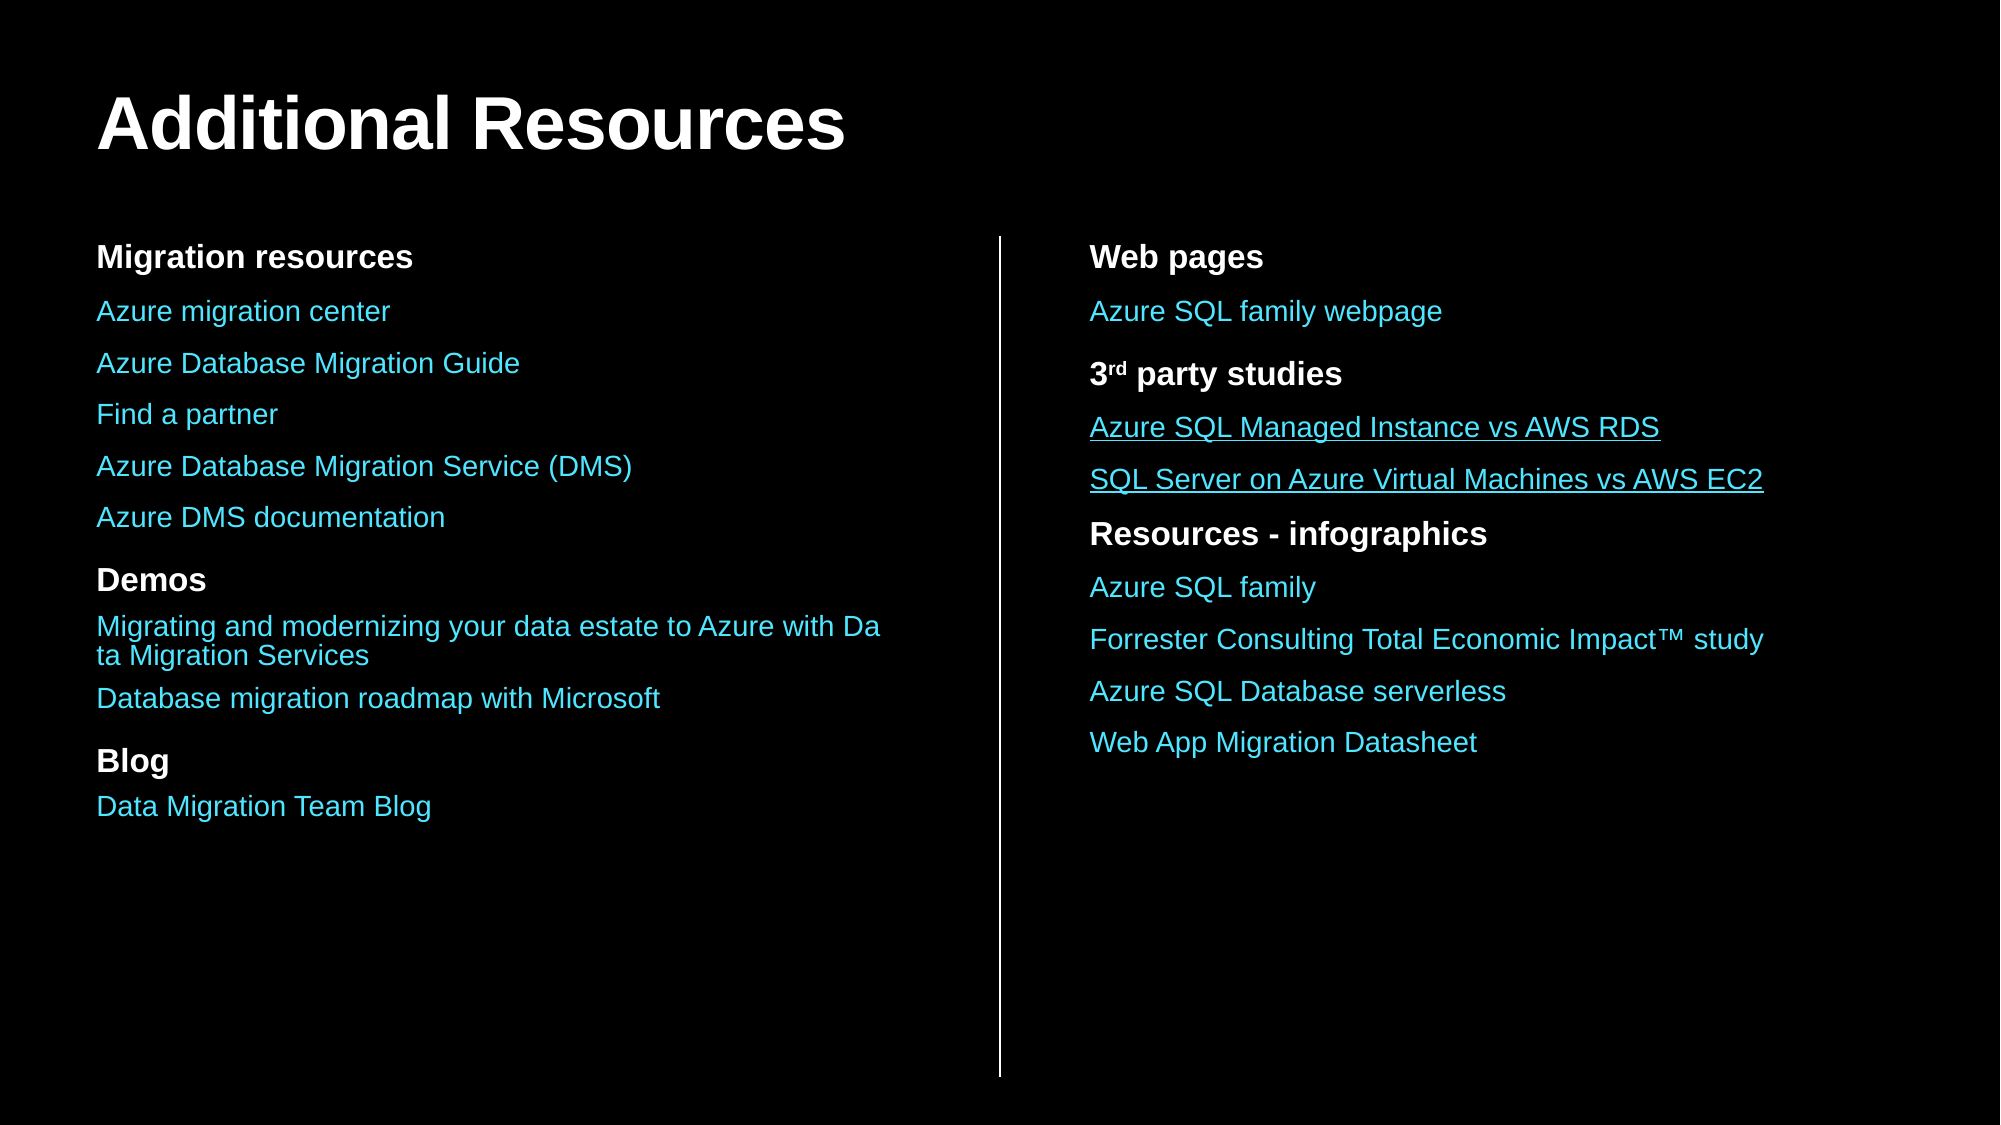

# Additional Resources
Migration resources
Azure migration center
Azure Database Migration Guide
Find a partner
Azure Database Migration Service (DMS)
Azure DMS documentation
Demos
Migrating and modernizing your data estate to Azure with Data Migration Services
Database migration roadmap with Microsoft
Blog
Data Migration Team Blog
Web pages
Azure SQL family webpage
3rd party studies
Azure SQL Managed Instance vs AWS RDS
SQL Server on Azure Virtual Machines vs AWS EC2
Resources - infographics
Azure SQL family
Forrester Consulting Total Economic Impact™ study
Azure SQL Database serverless
Web App Migration Datasheet